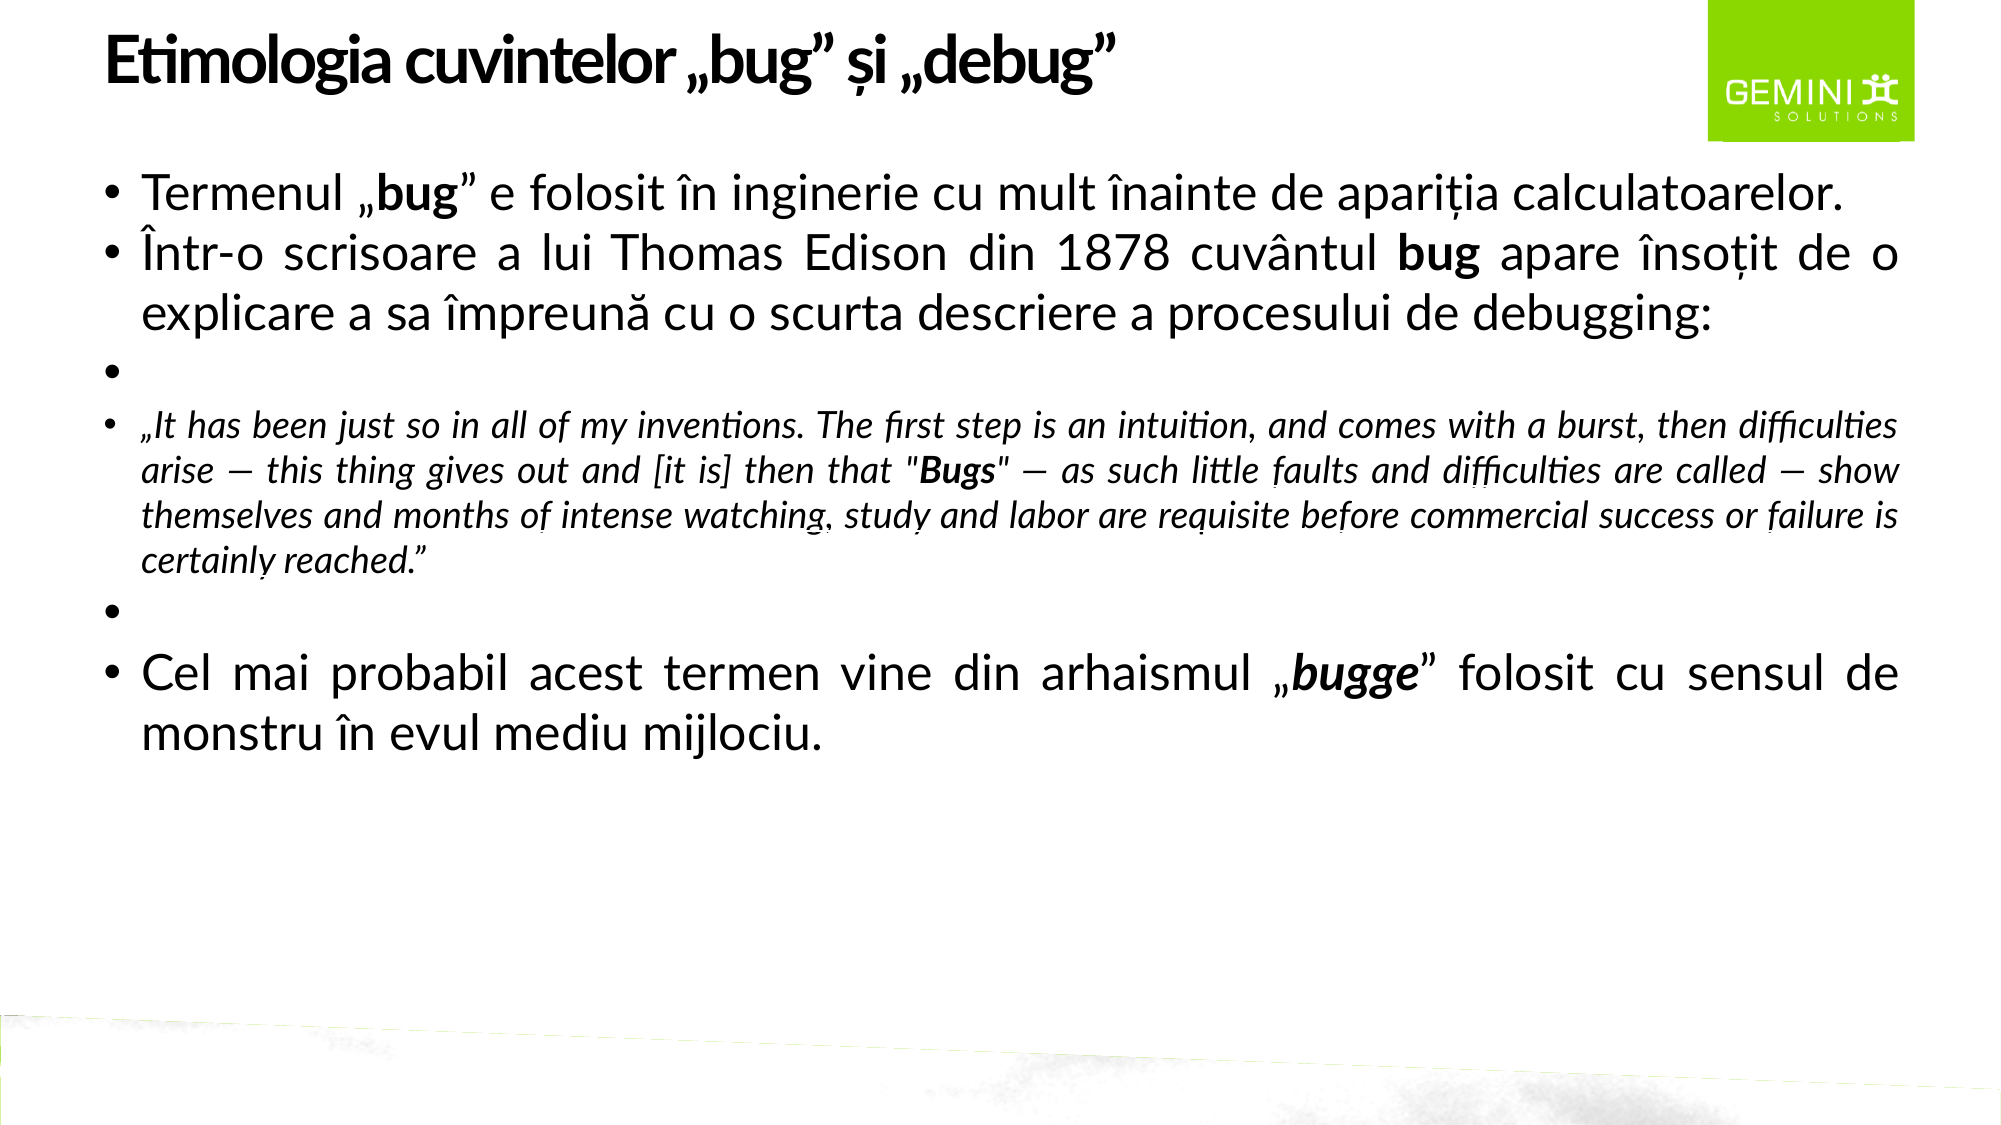

Etimologia cuvintelor „bug” și „debug”

Termenul „bug” e folosit în inginerie cu mult înainte de apariția calculatoarelor.
Într-o scrisoare a lui Thomas Edison din 1878 cuvântul bug apare însoțit de o explicare a sa împreună cu o scurta descriere a procesului de debugging:

„It has been just so in all of my inventions. The first step is an intuition, and comes with a burst, then difficulties arise — this thing gives out and [it is] then that "Bugs" — as such little faults and difficulties are called — show themselves and months of intense watching, study and labor are requisite before commercial success or failure is certainly reached.”

Cel mai probabil acest termen vine din arhaismul „bugge” folosit cu sensul de monstru în evul mediu mijlociu.
GEMINI SOLUTIONS – MAKING SOFTWARE HAPPEN